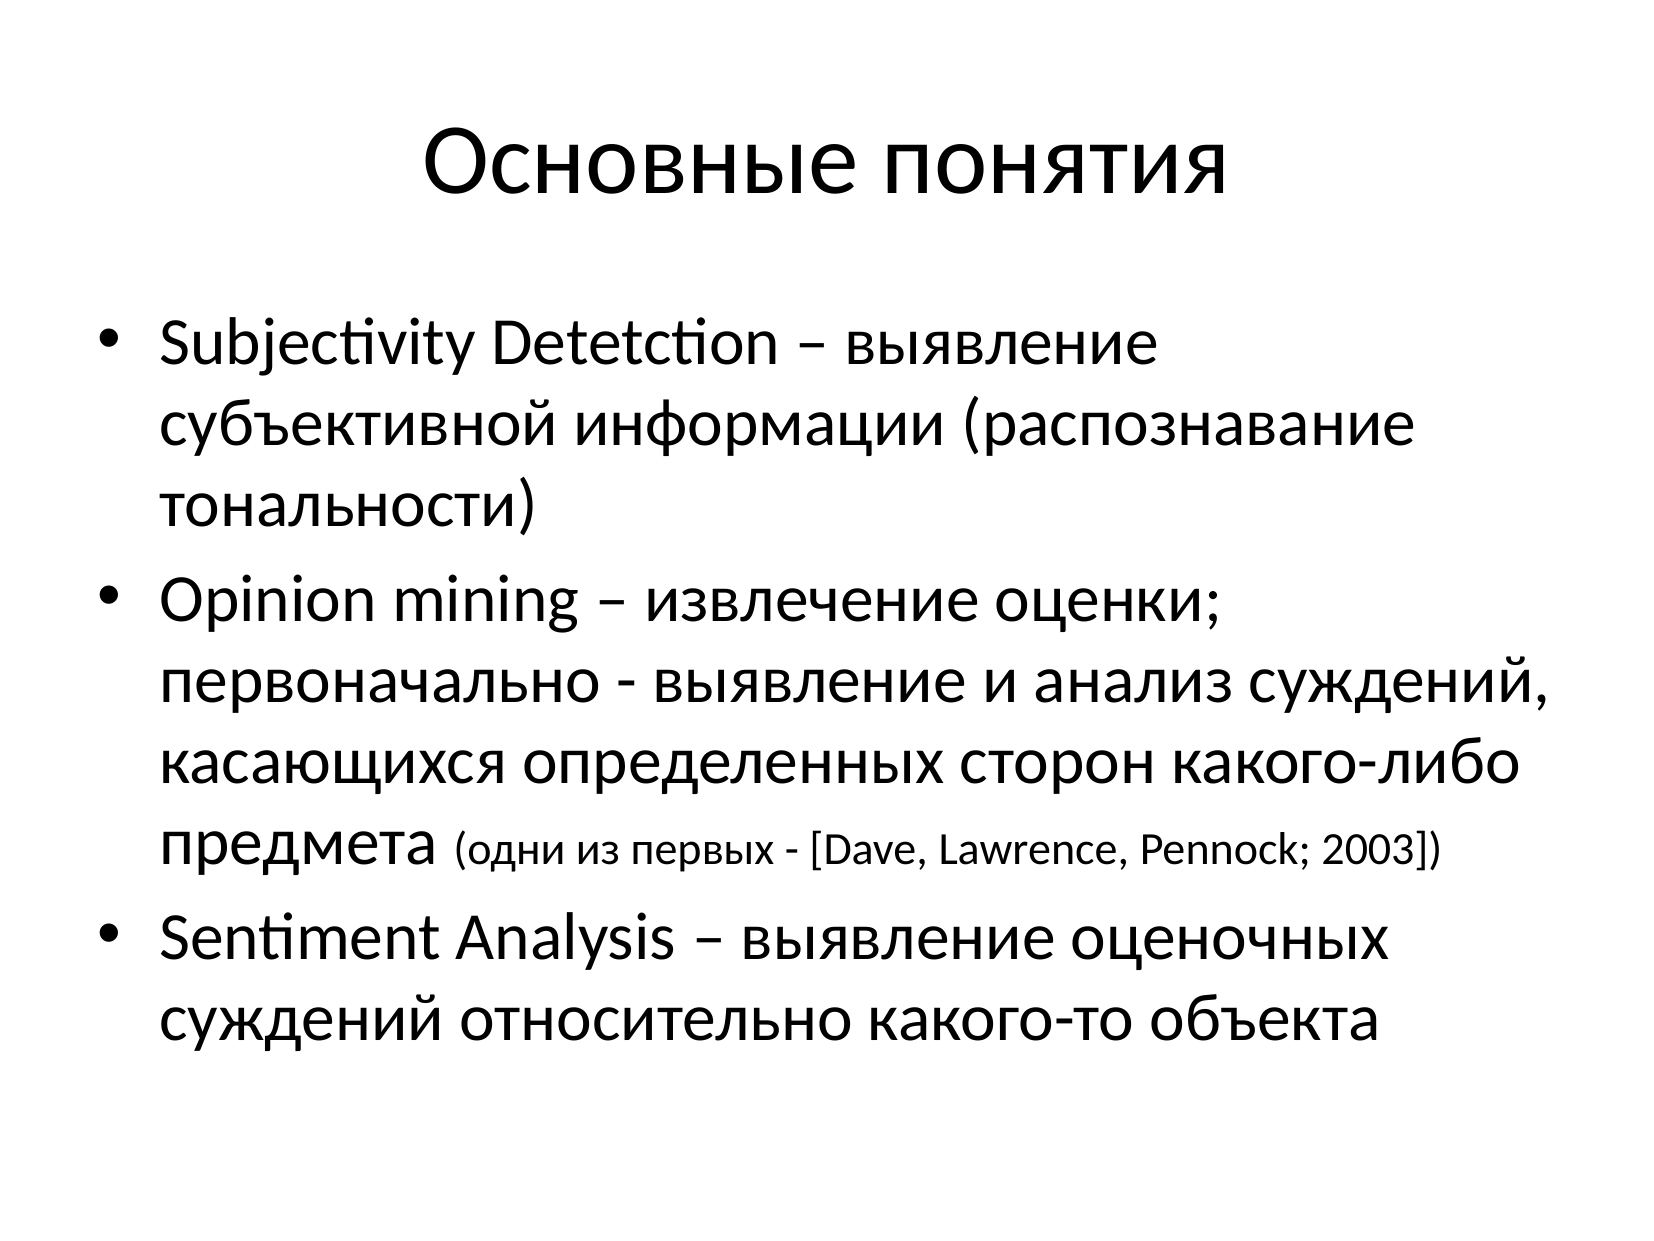

# Основные понятия
Subjectivity Detetction – выявление субъективной информации (распознавание тональности)
Opinion mining – извлечение оценки; первоначально - выявление и анализ суждений, касающихся определенных сторон какого-либо предмета (одни из первых - [Dave, Lawrence, Pennock; 2003])
Sentiment Analysis – выявление оценочных суждений относительно какого-то объекта